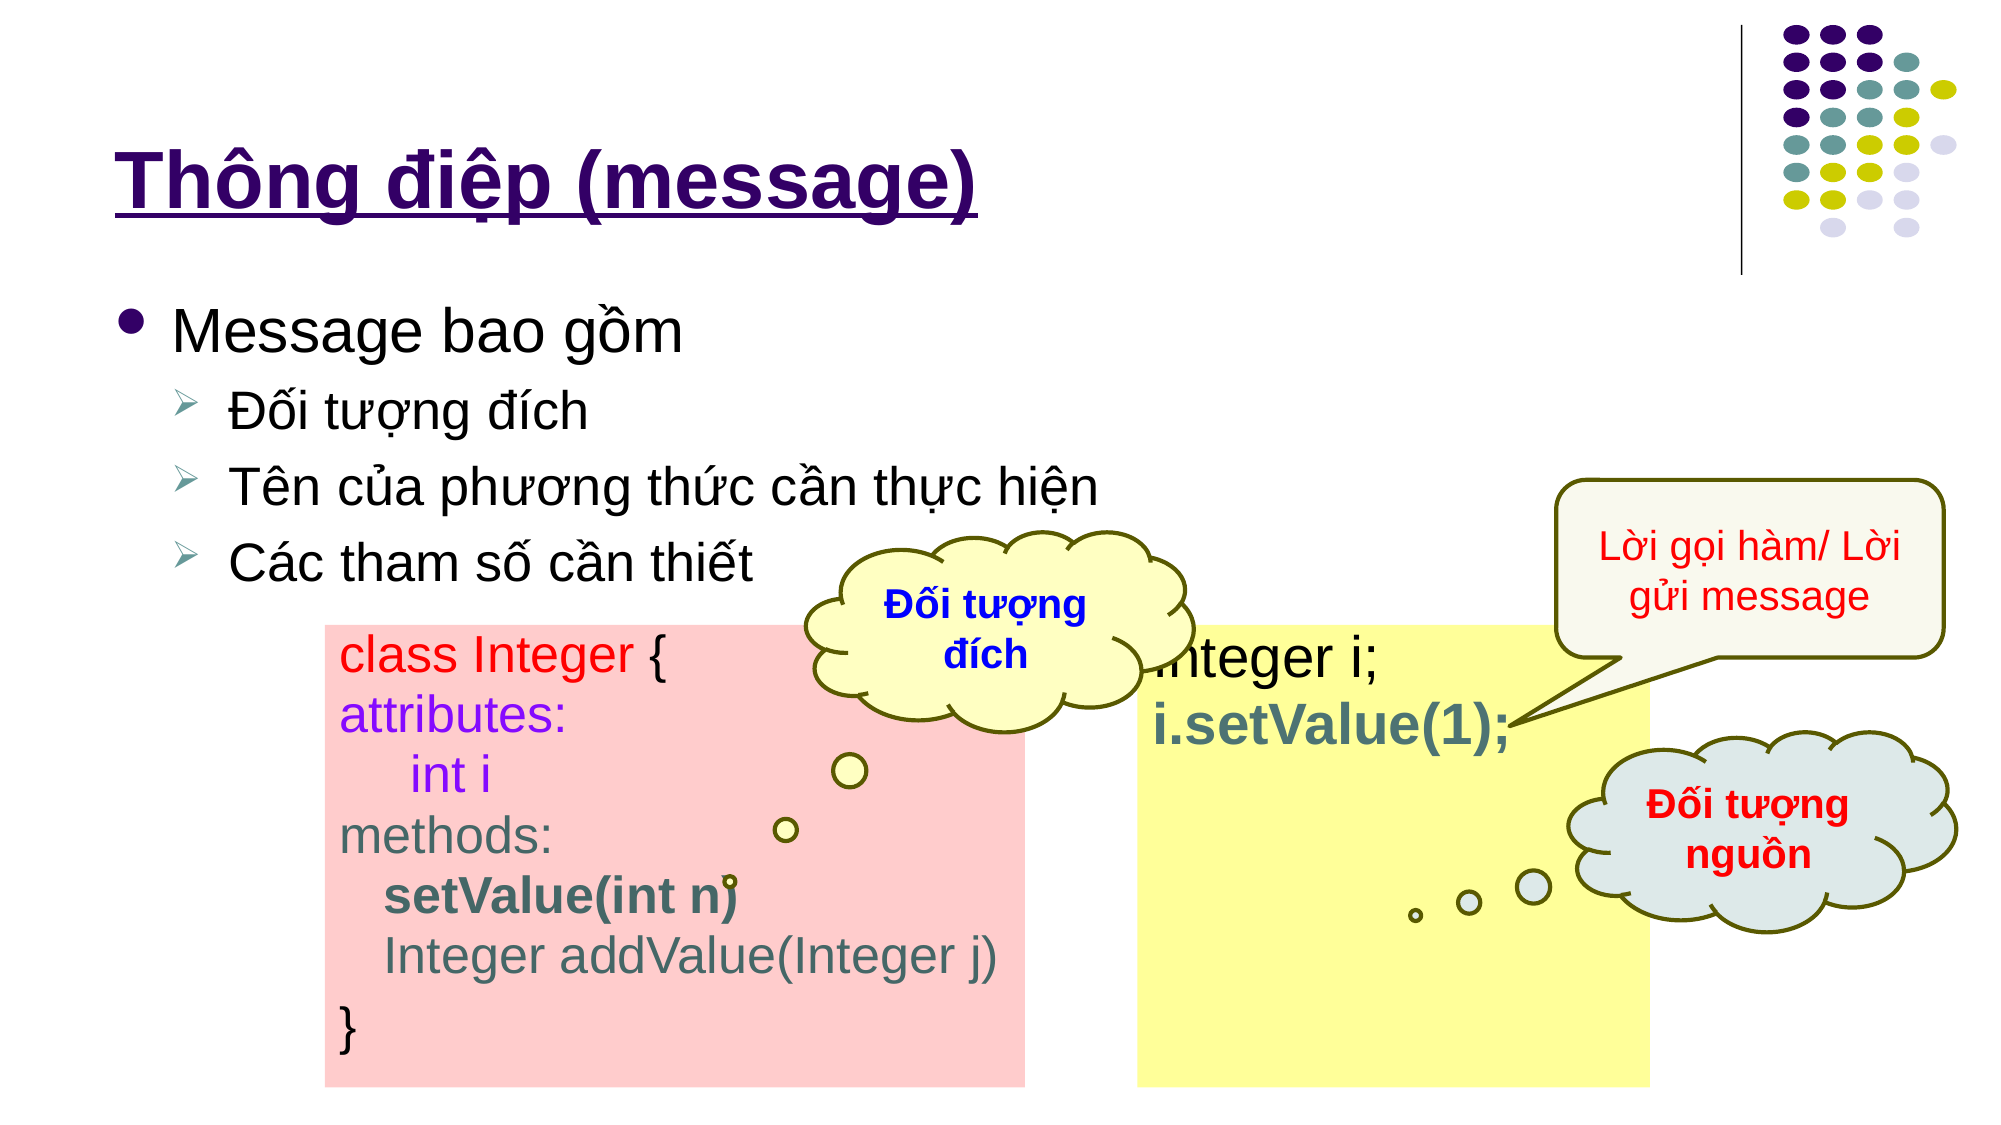

# Thông điệp (message)
Message bao gồm
Đối tượng đích
Tên của phương thức cần thực hiện
Các tham số cần thiết

Lời gọi hàm/ Lời gửi message
Đối tượng đích
class Integer {
attributes:
	 int i
methods:
   setValue(int n)
   Integer addValue(Integer j)
}
Integer i;
i.setValue(1);

Đối tượng nguồn